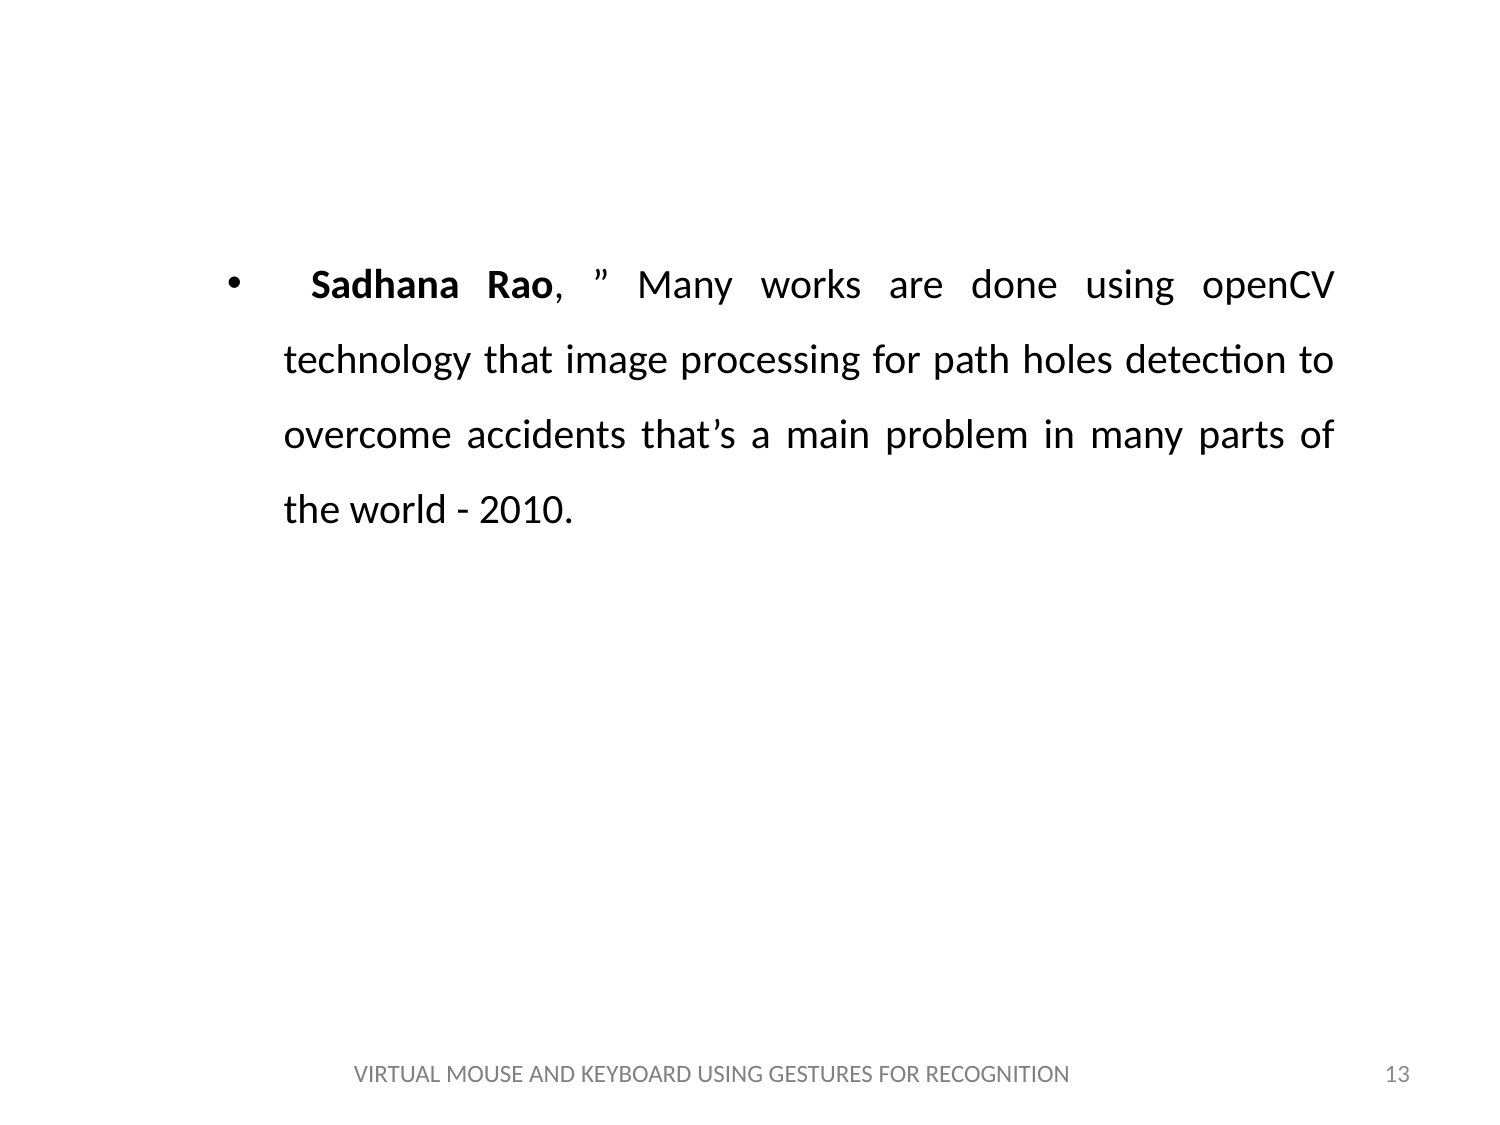

Sadhana Rao, ” Many works are done using openCV technology that image processing for path holes detection to overcome accidents that’s a main problem in many parts of the world - 2010.
VIRTUAL MOUSE AND KEYBOARD USING GESTURES FOR RECOGNITION
13